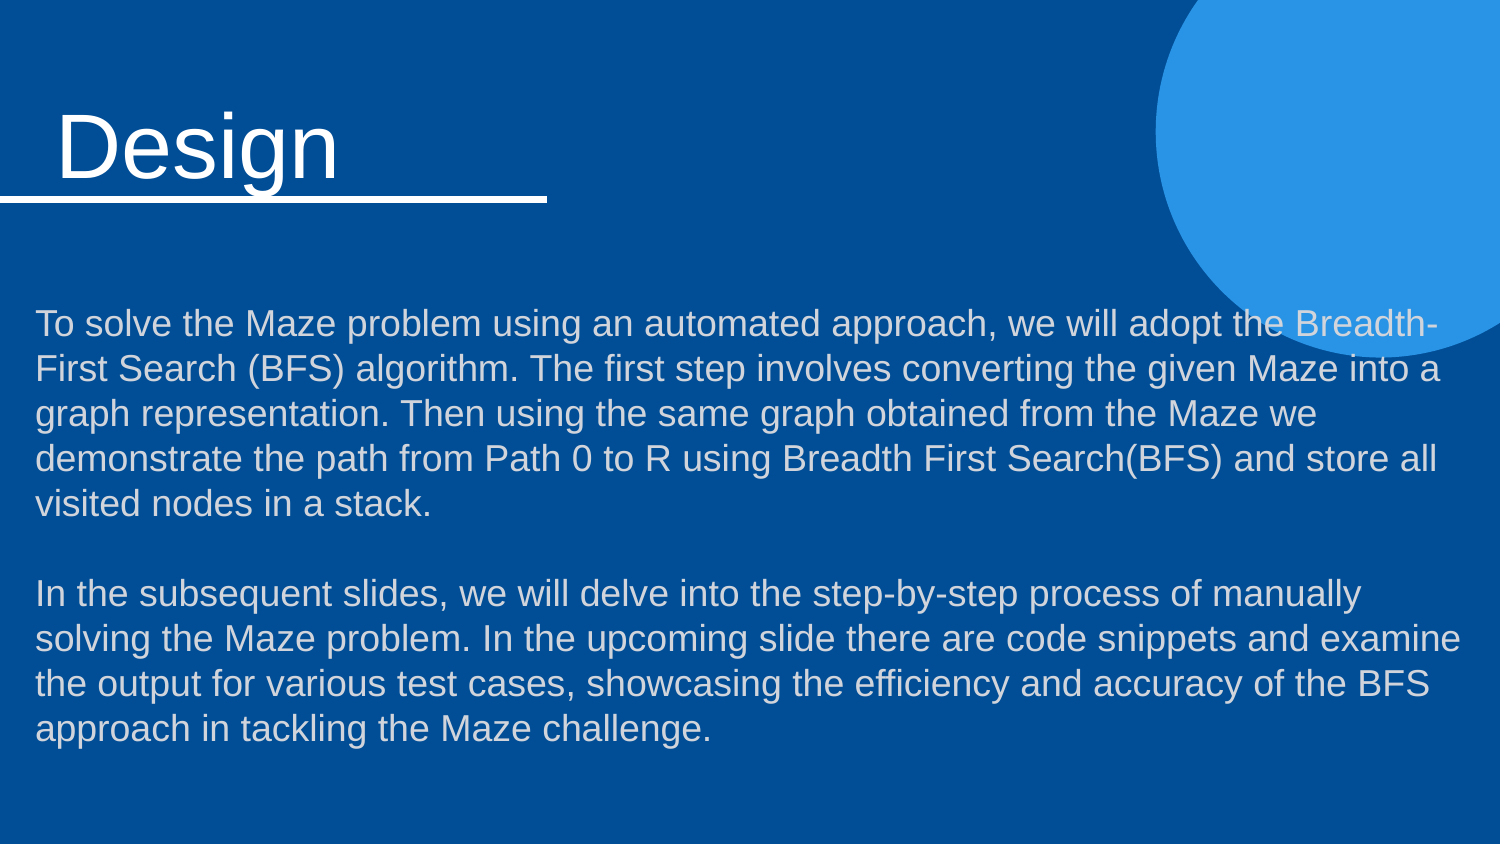

Design
To solve the Maze problem using an automated approach, we will adopt the Breadth-First Search (BFS) algorithm. The first step involves converting the given Maze into a graph representation. Then using the same graph obtained from the Maze we demonstrate the path from Path 0 to R using Breadth First Search(BFS) and store all visited nodes in a stack.

In the subsequent slides, we will delve into the step-by-step process of manually solving the Maze problem. In the upcoming slide there are code snippets and examine the output for various test cases, showcasing the efficiency and accuracy of the BFS approach in tackling the Maze challenge.